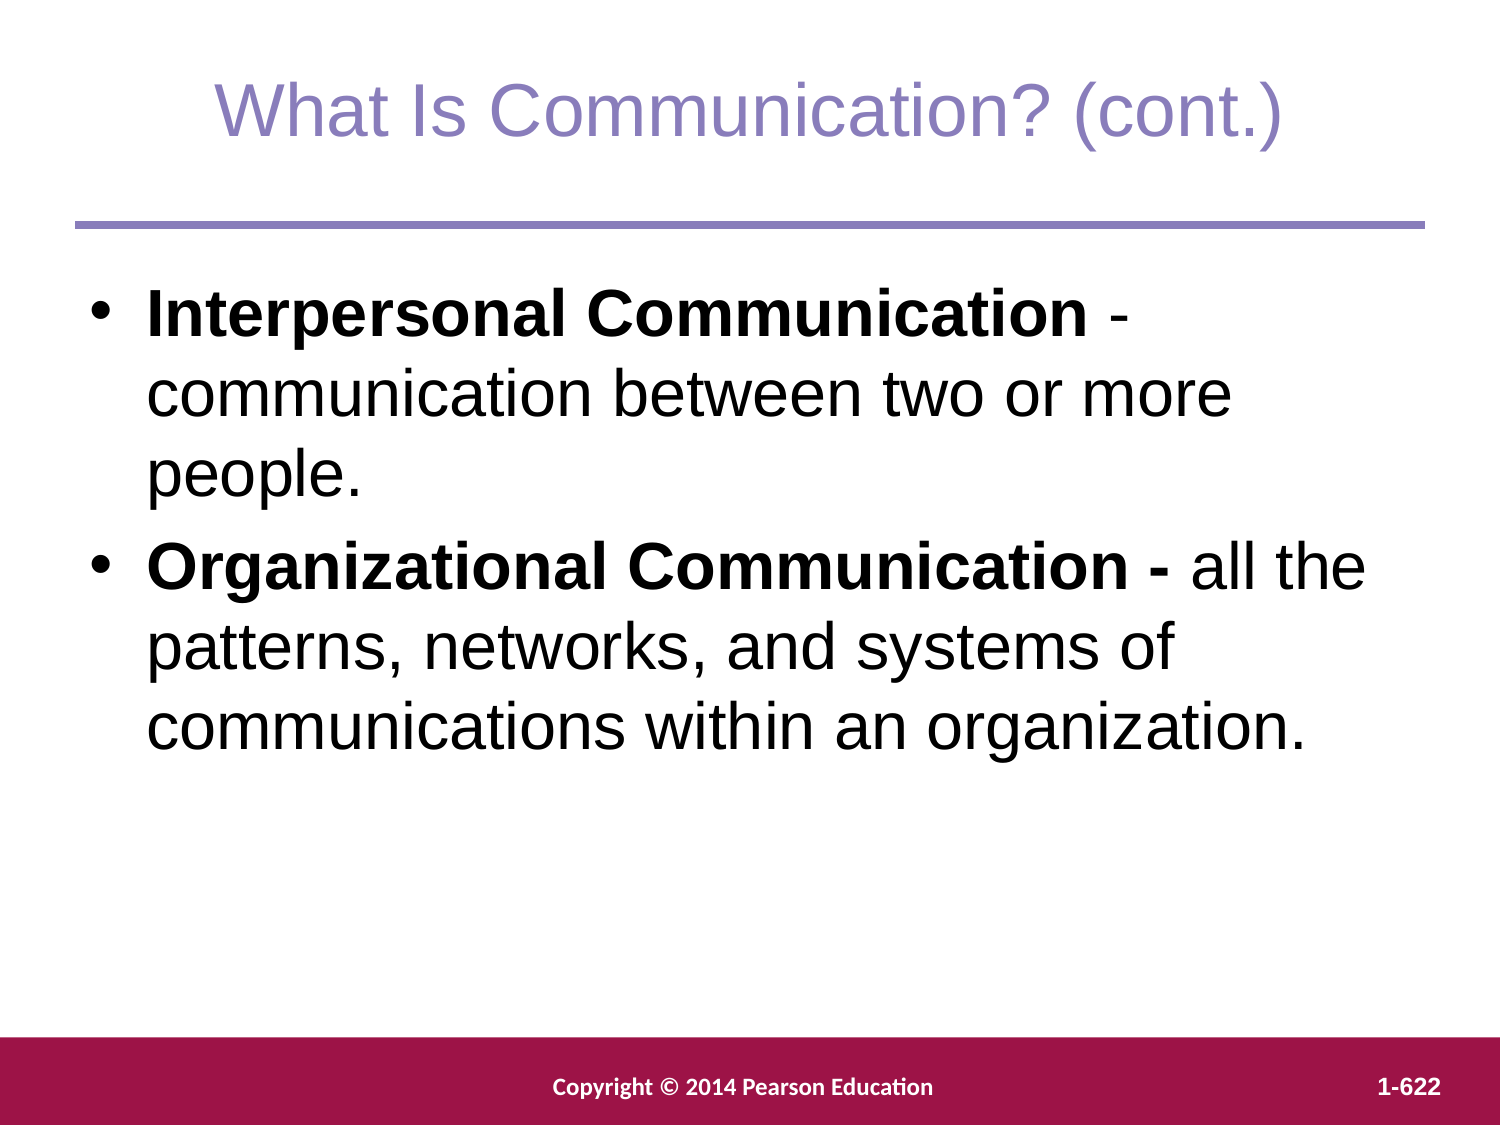

What Is Communication? (cont.)
Interpersonal Communication - communication between two or more people.
Organizational Communication - all the patterns, networks, and systems of communications within an organization.